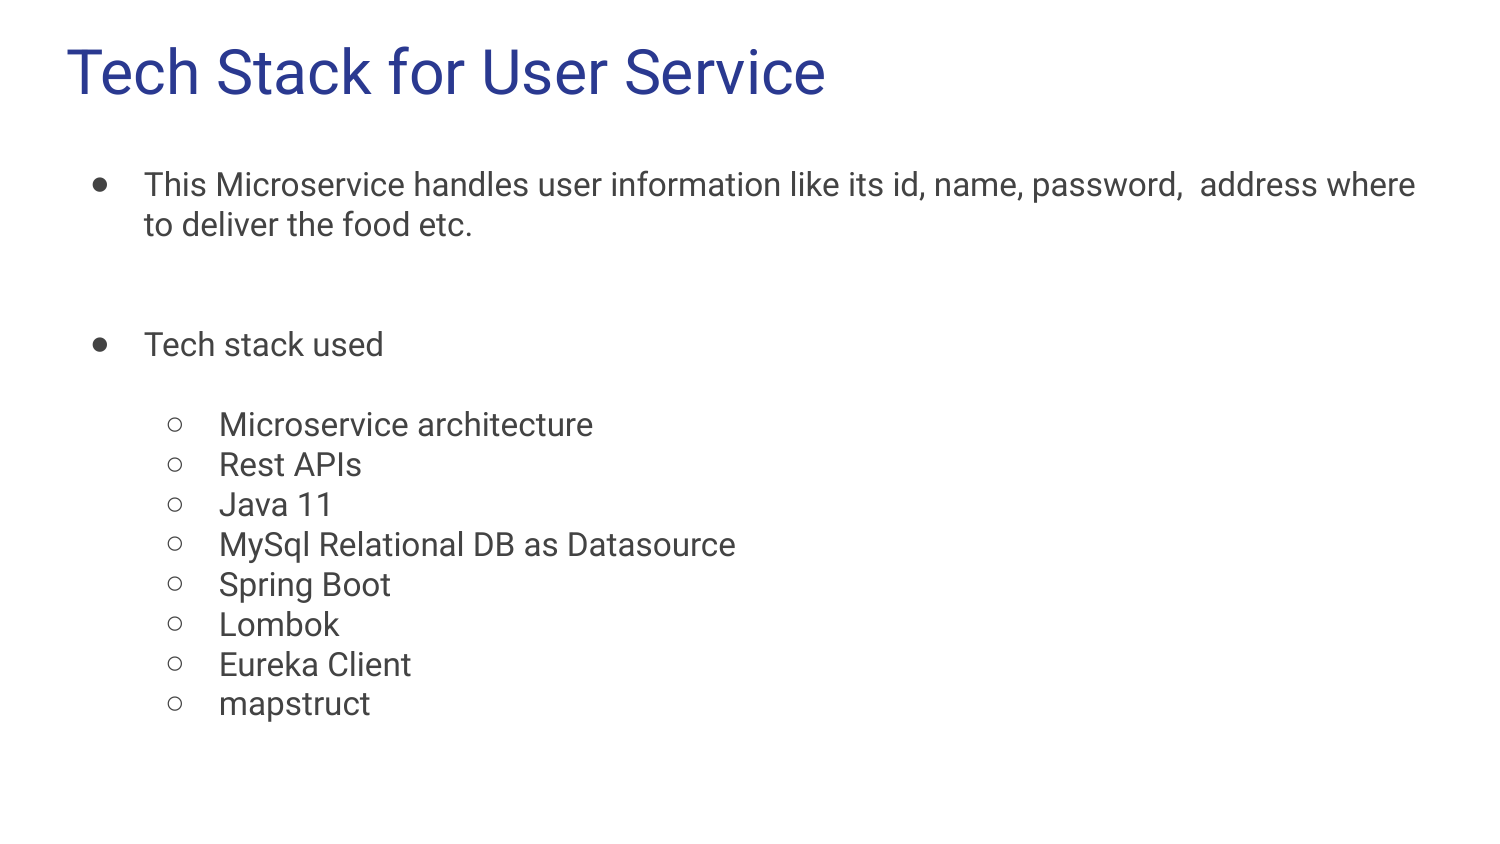

# Tech Stack for User Service
This Microservice handles user information like its id, name, password,  address where to deliver the food etc.

Tech stack used

Microservice architecture
Rest APIs
Java 11
MySql Relational DB as Datasource
Spring Boot
Lombok
Eureka Client
mapstruct